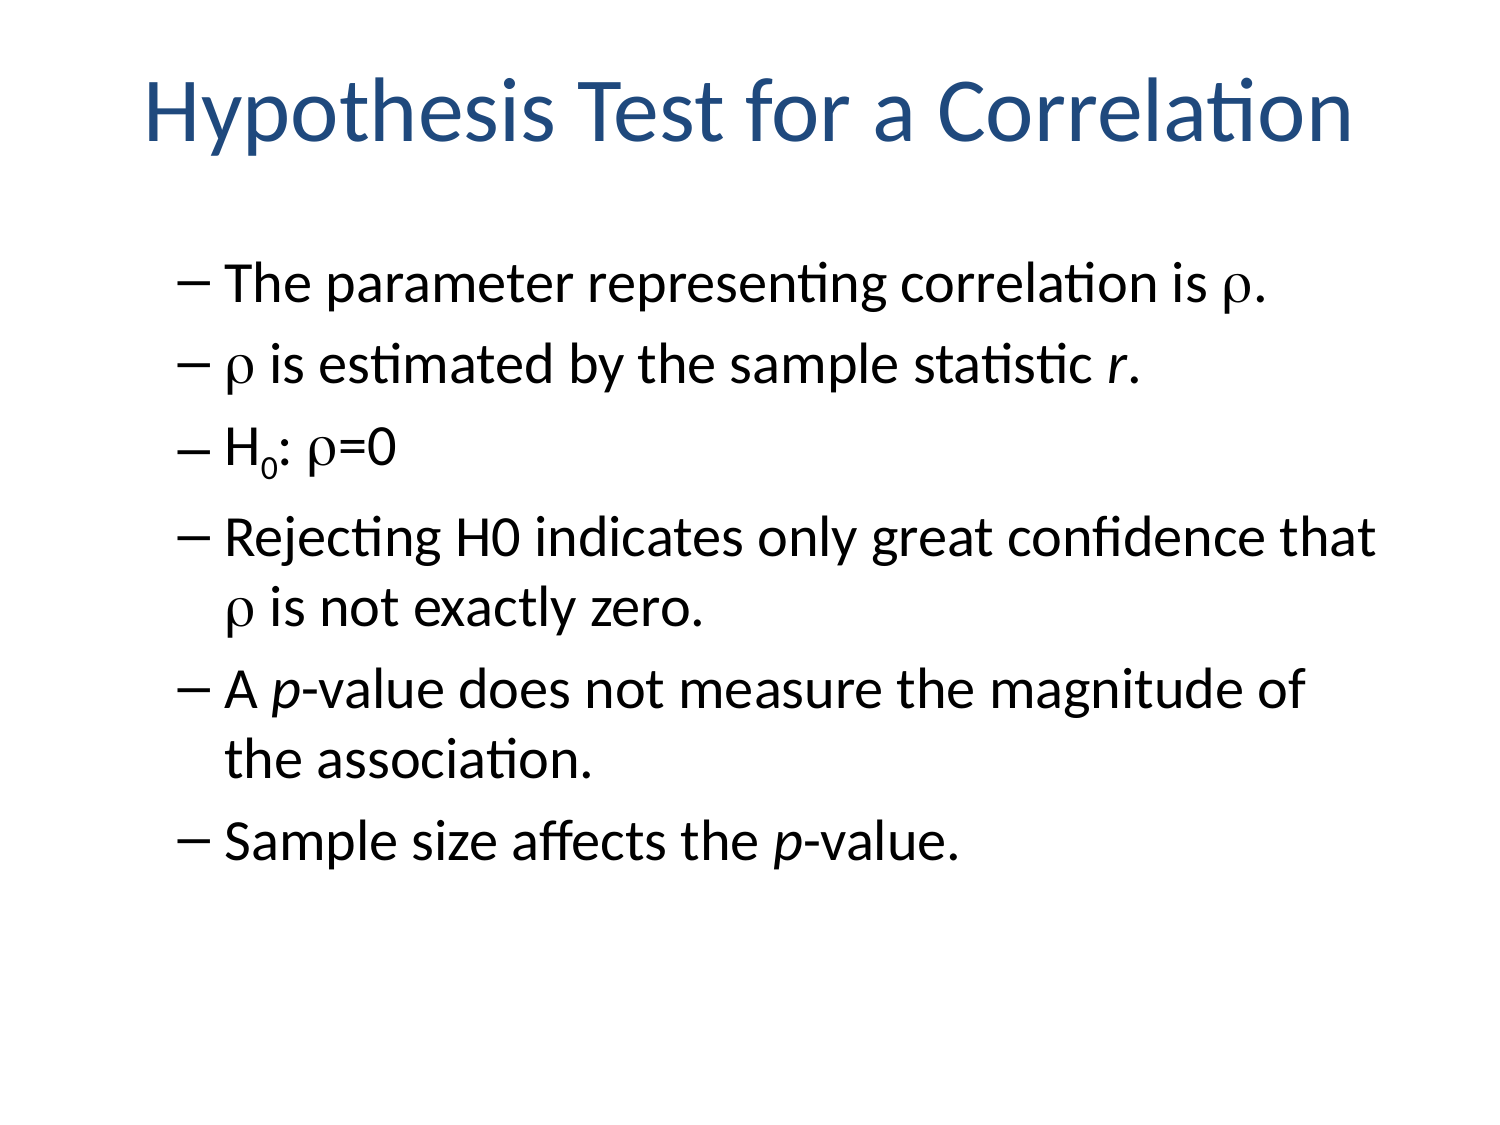

# Hypothesis Test for a Correlation
The parameter representing correlation is ρ.
ρ is estimated by the sample statistic r.
H0: ρ=0
Rejecting H0 indicates only great confidence that ρ is not exactly zero.
A p-value does not measure the magnitude of the association.
Sample size affects the p-value.